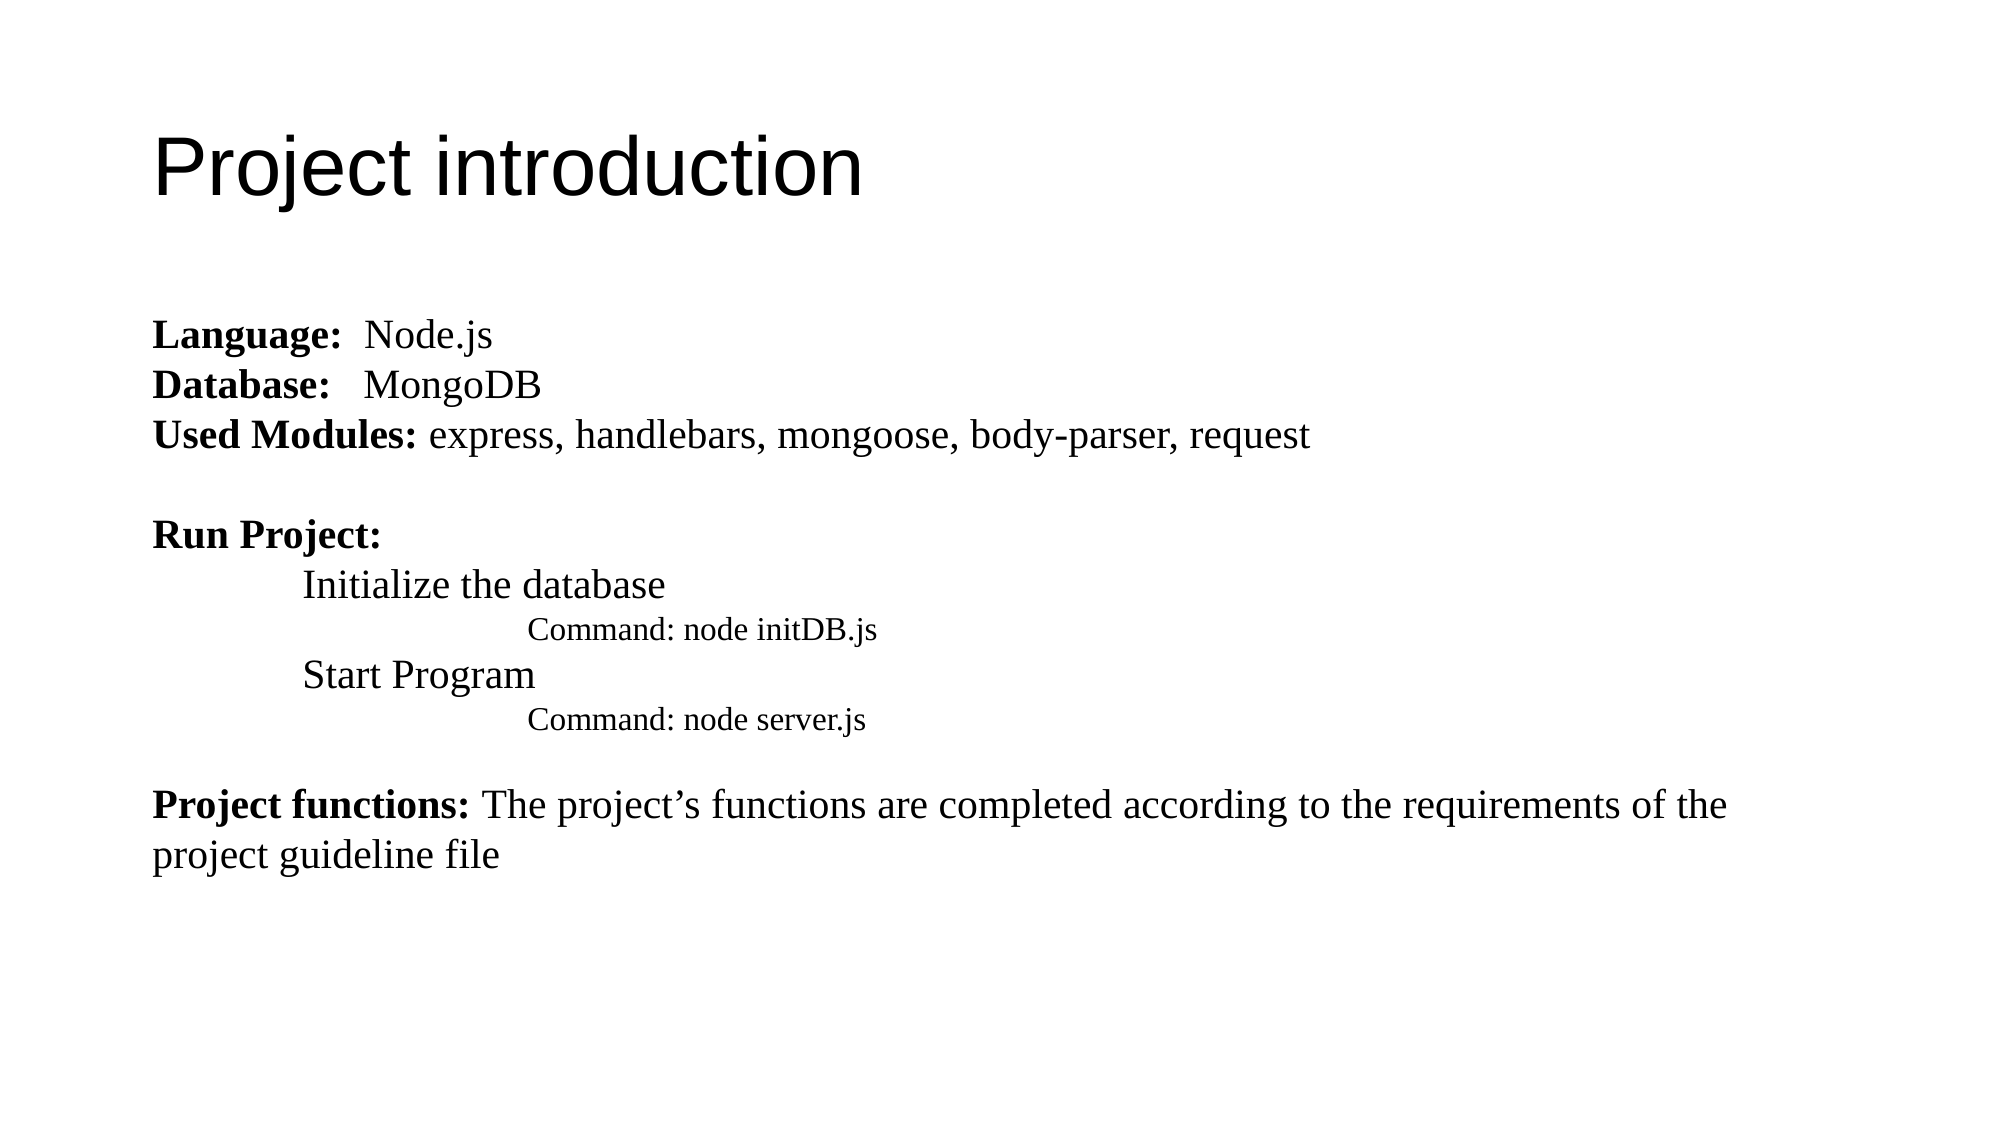

# Project introduction
Language:  Node.js
Database:   MongoDB
Used Modules: express, handlebars, mongoose, body-parser, request

Run Project:
	Initialize the database
		Command: node initDB.js
	Start Program
		Command: node server.js

Project functions: The project’s functions are completed according to the requirements of the project guideline file